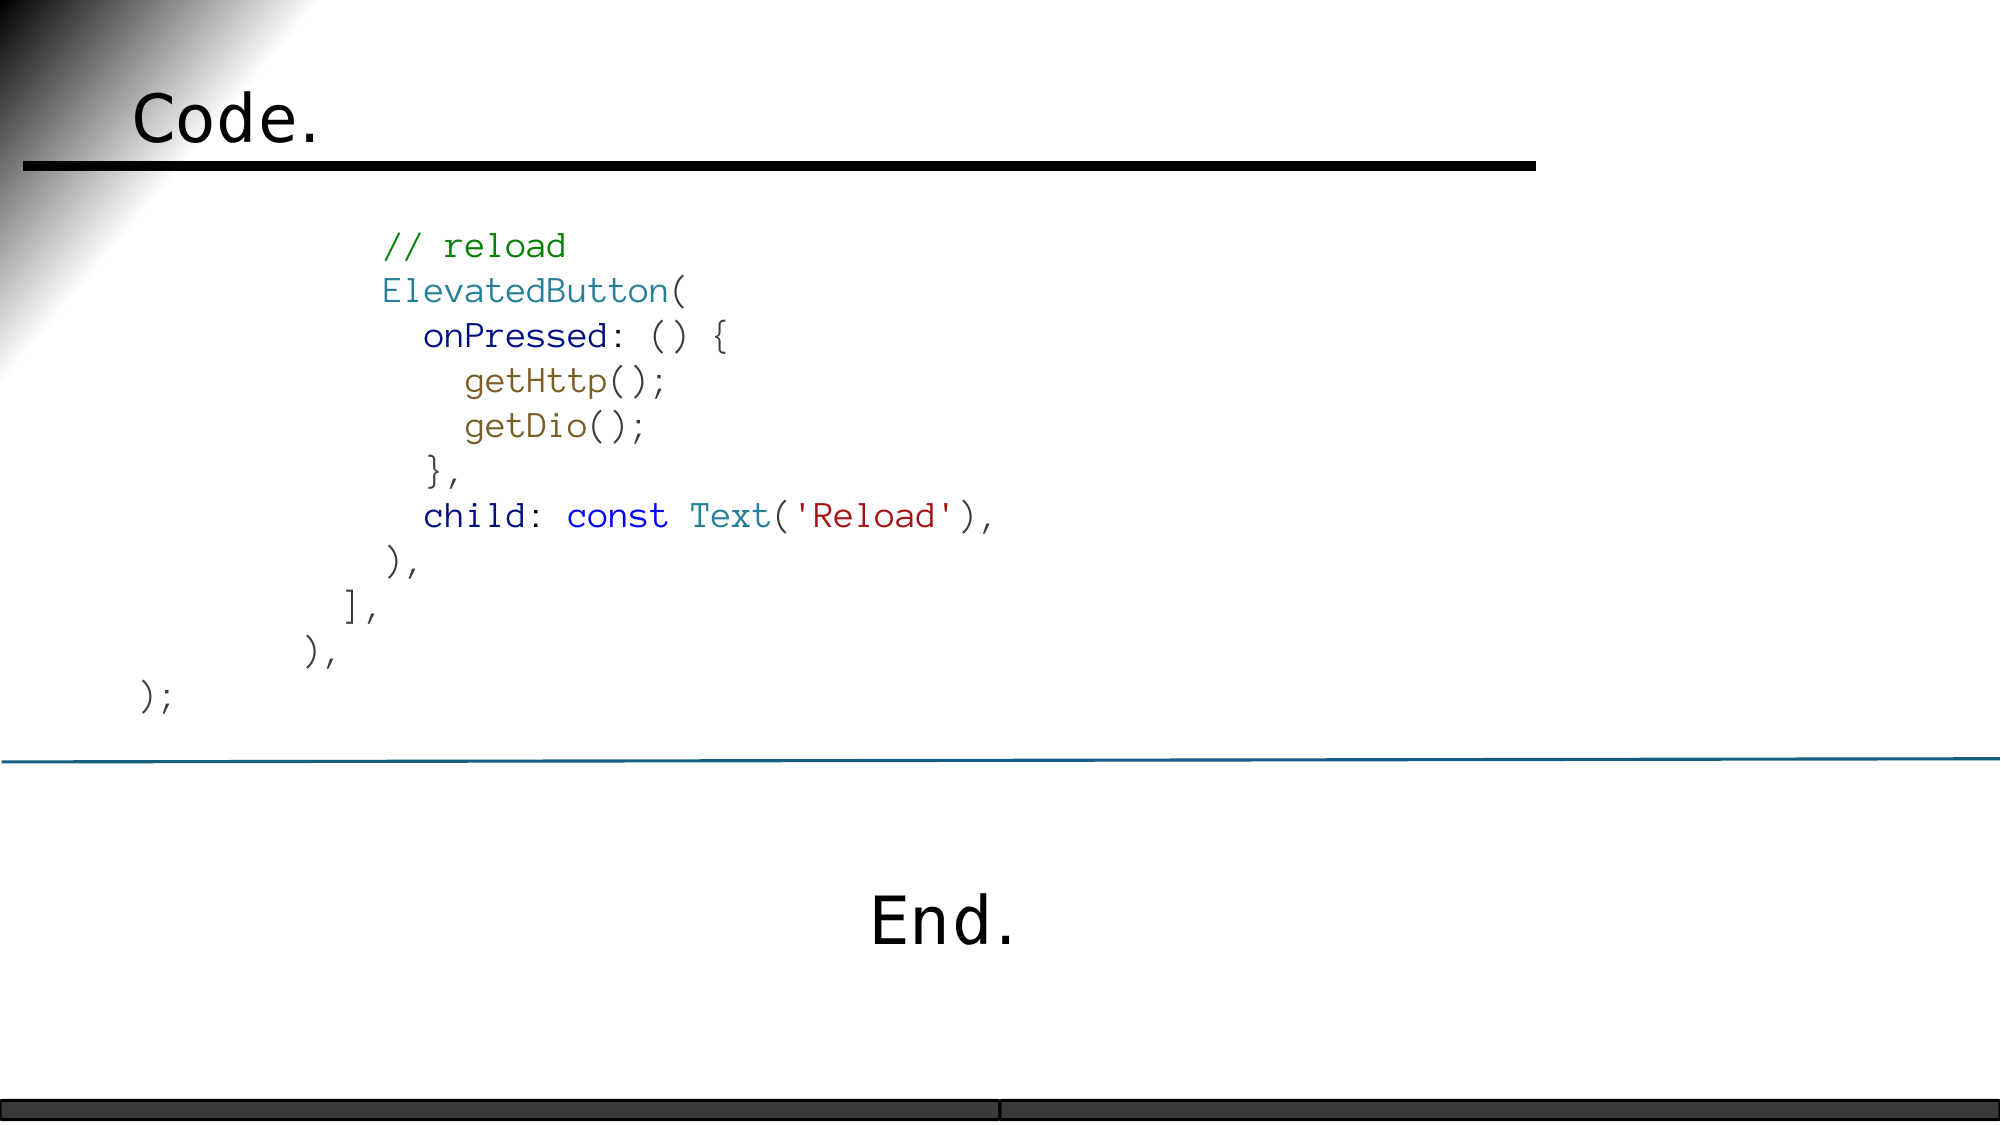

Code.

                  // reload
                  ElevatedButton(
                    onPressed: () {
                      getHttp();
                      getDio();
                    },
                    child: const Text('Reload'),
                  ),
                ],
              ),
      );

End.